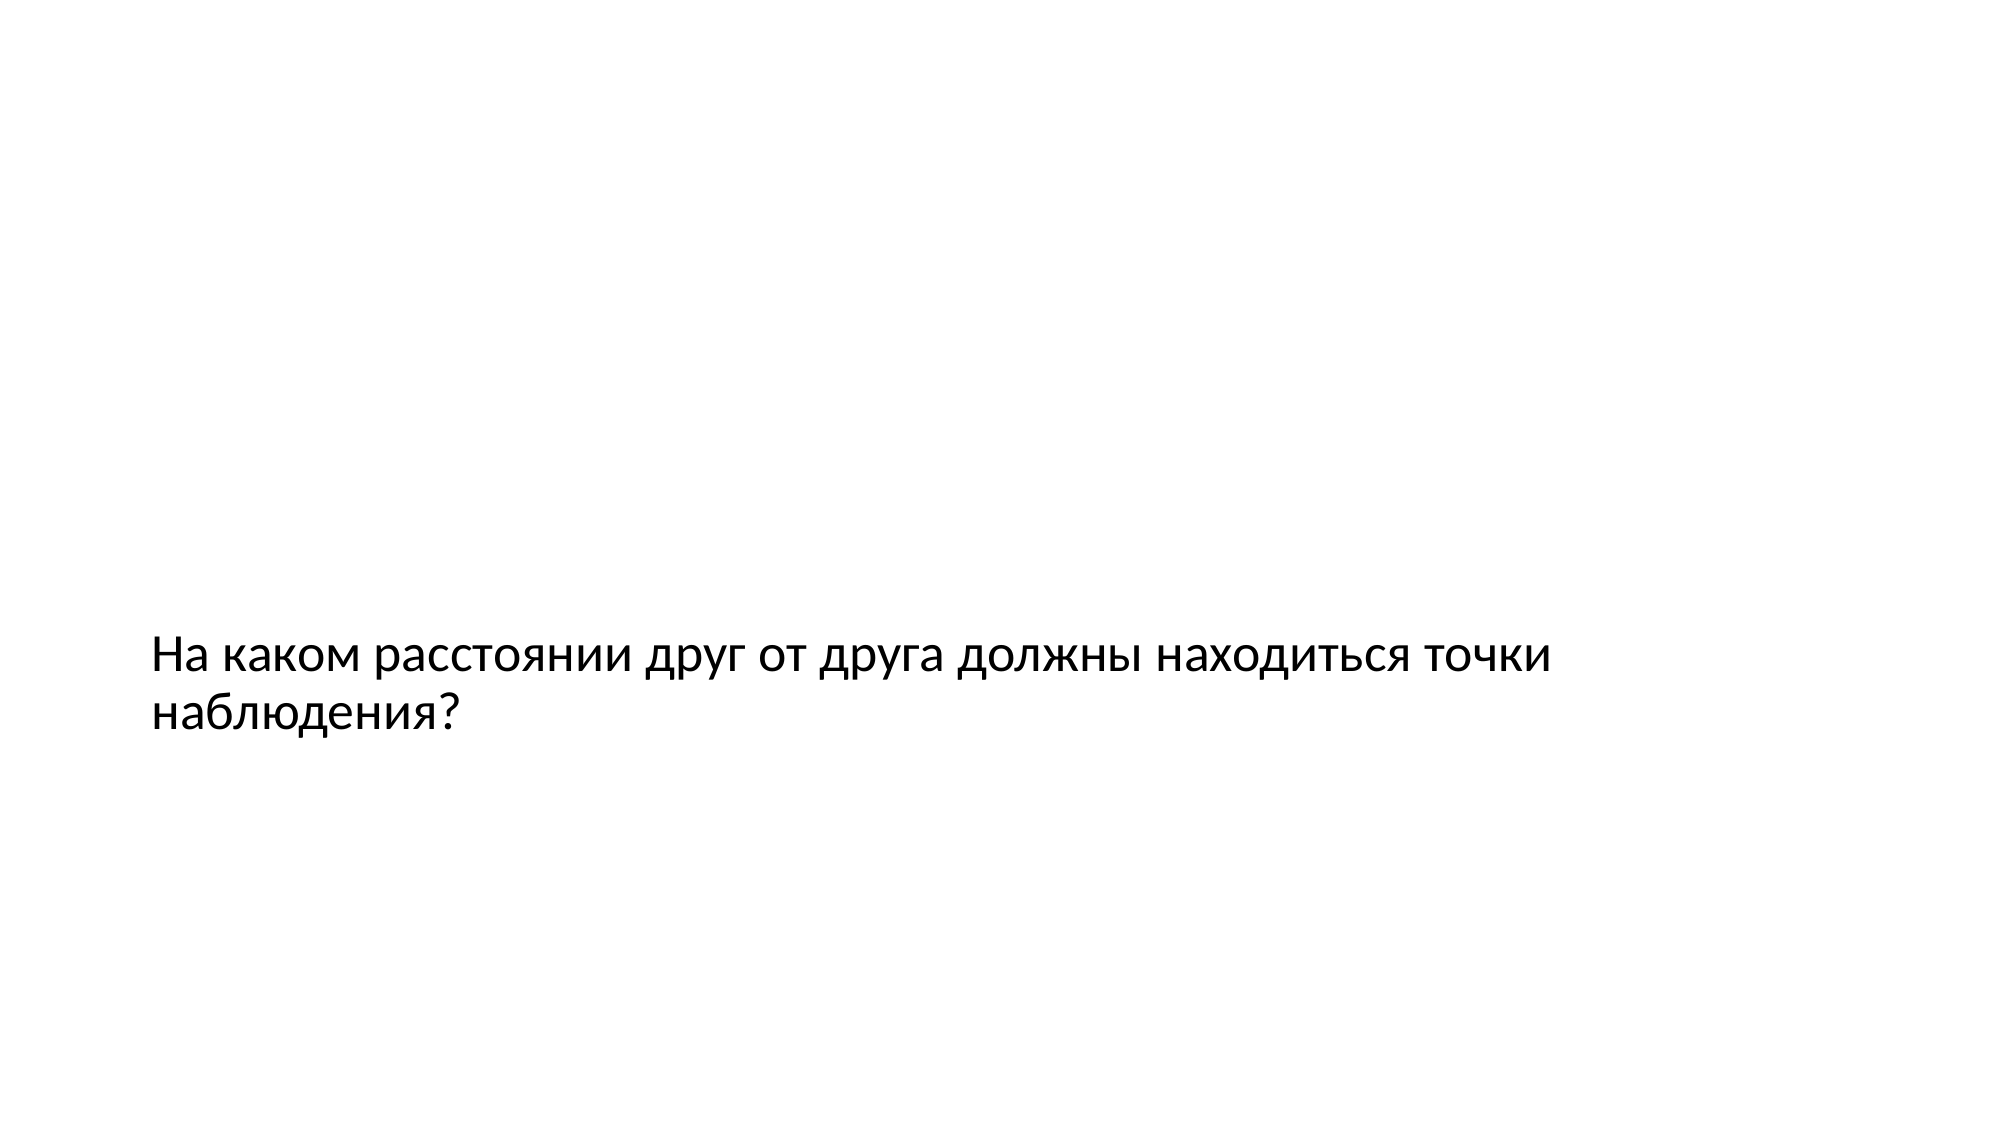

# На каком расстоянии друг от друга должны находиться точки наблюдения?